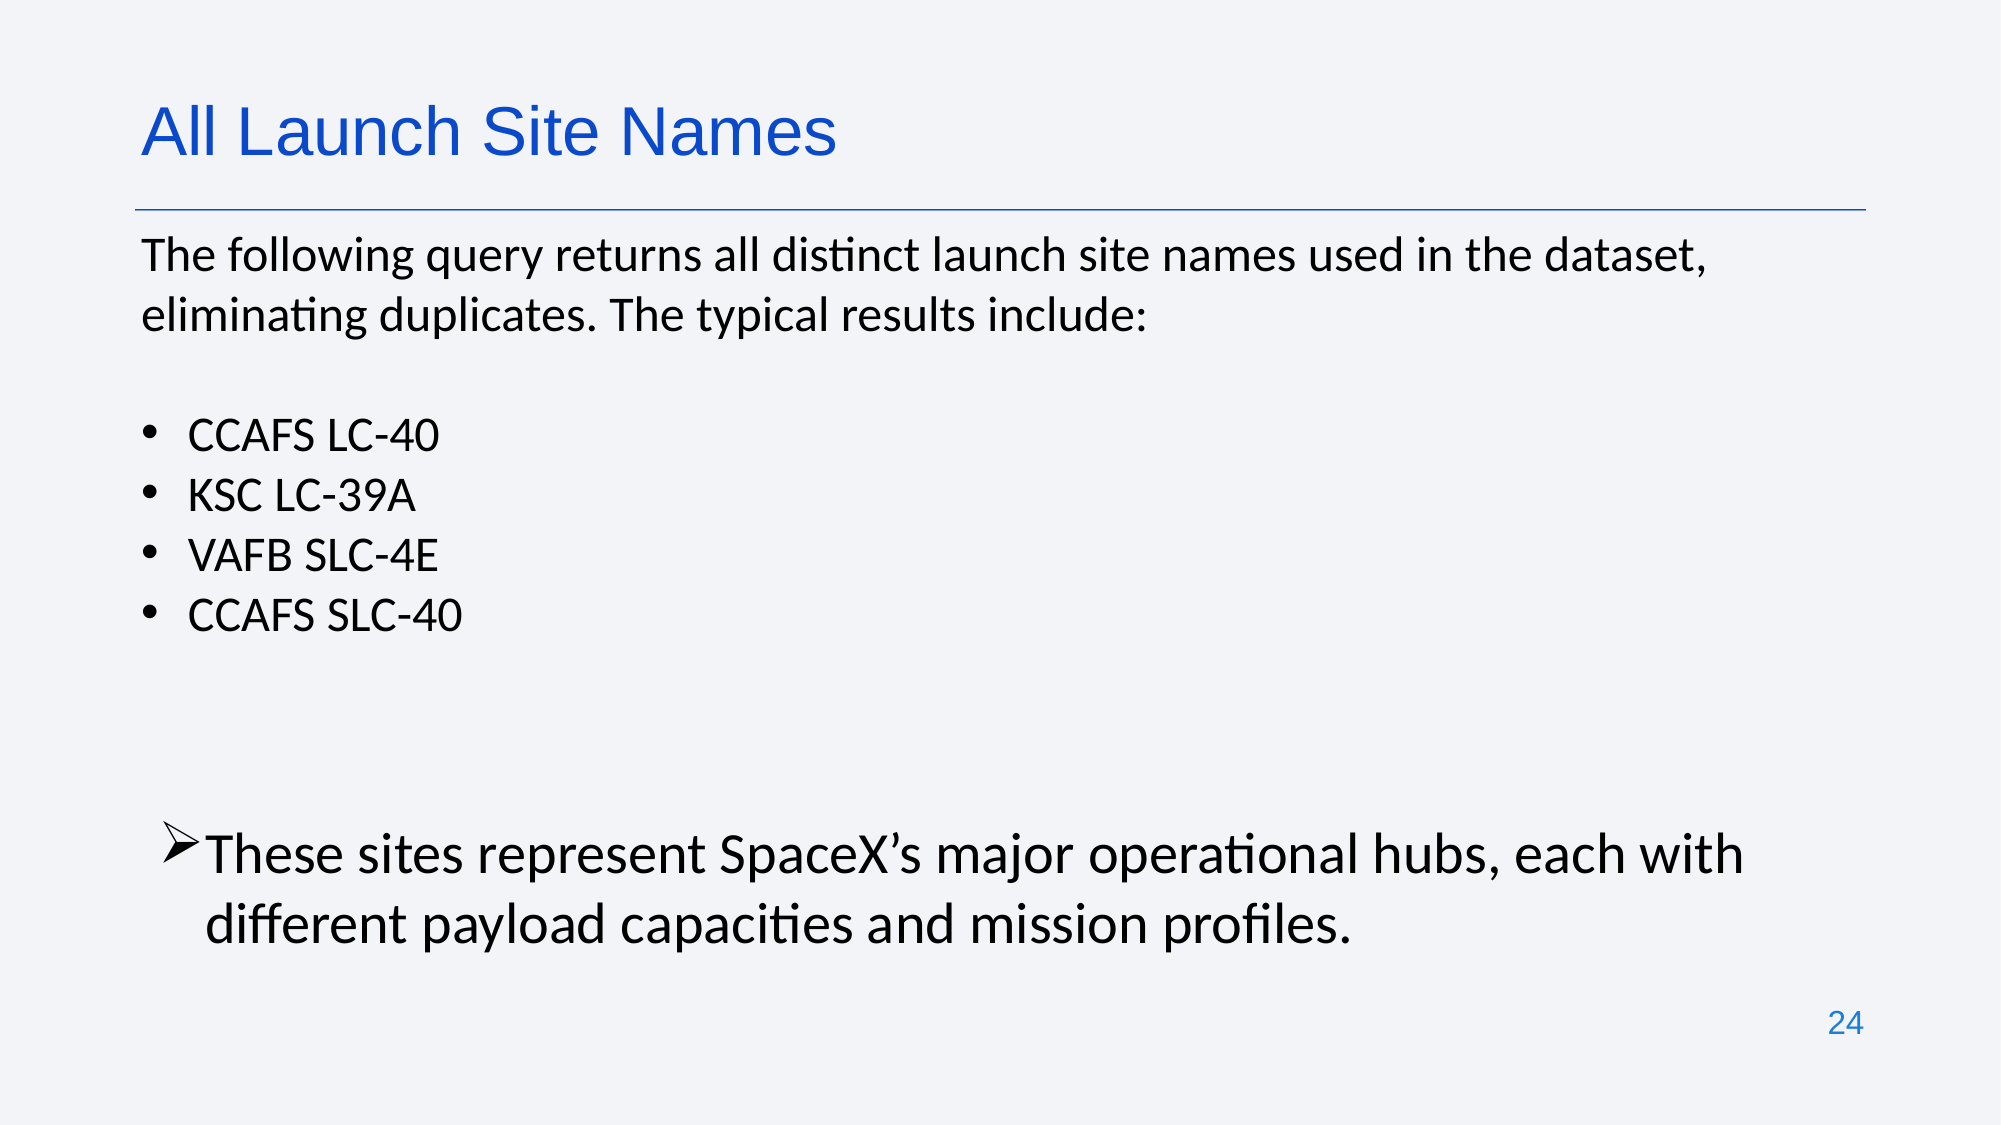

All Launch Site Names
The following query returns all distinct launch site names used in the dataset, eliminating duplicates. The typical results include:

CCAFS LC-40
KSC LC-39A
VAFB SLC-4E
CCAFS SLC-40
These sites represent SpaceX’s major operational hubs, each with different payload capacities and mission profiles.
24